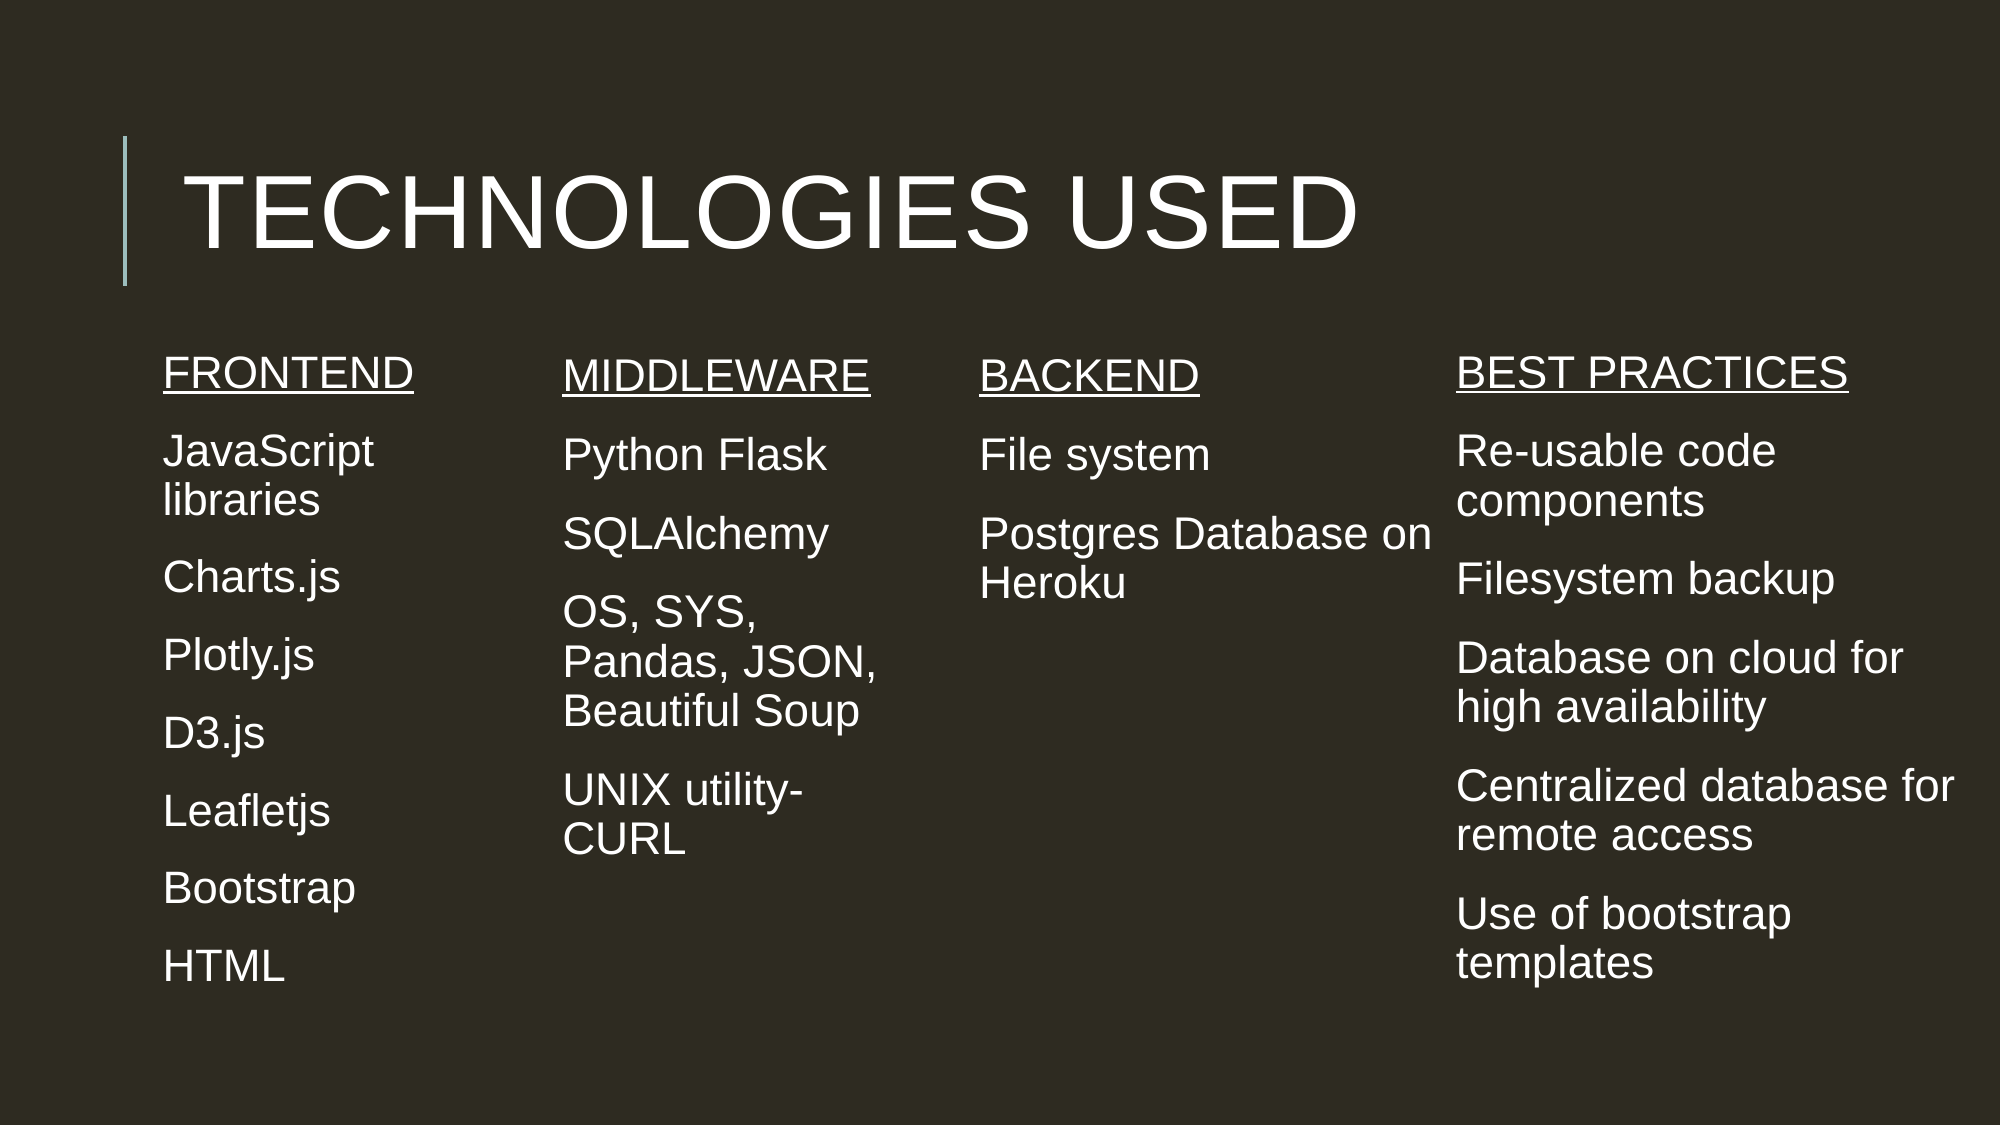

# Technologies used
BEST PRACTICES
Re-usable code components
Filesystem backup
Database on cloud for high availability
Centralized database for remote access
Use of bootstrap templates

FRONTEND
JavaScript libraries
Charts.js
Plotly.js
D3.js
Leafletjs
Bootstrap
HTML

MIDDLEWARE
Python Flask
SQLAlchemy
OS, SYS, Pandas, JSON, Beautiful Soup
UNIX utility-CURL
BACKEND
File system
Postgres Database on Heroku